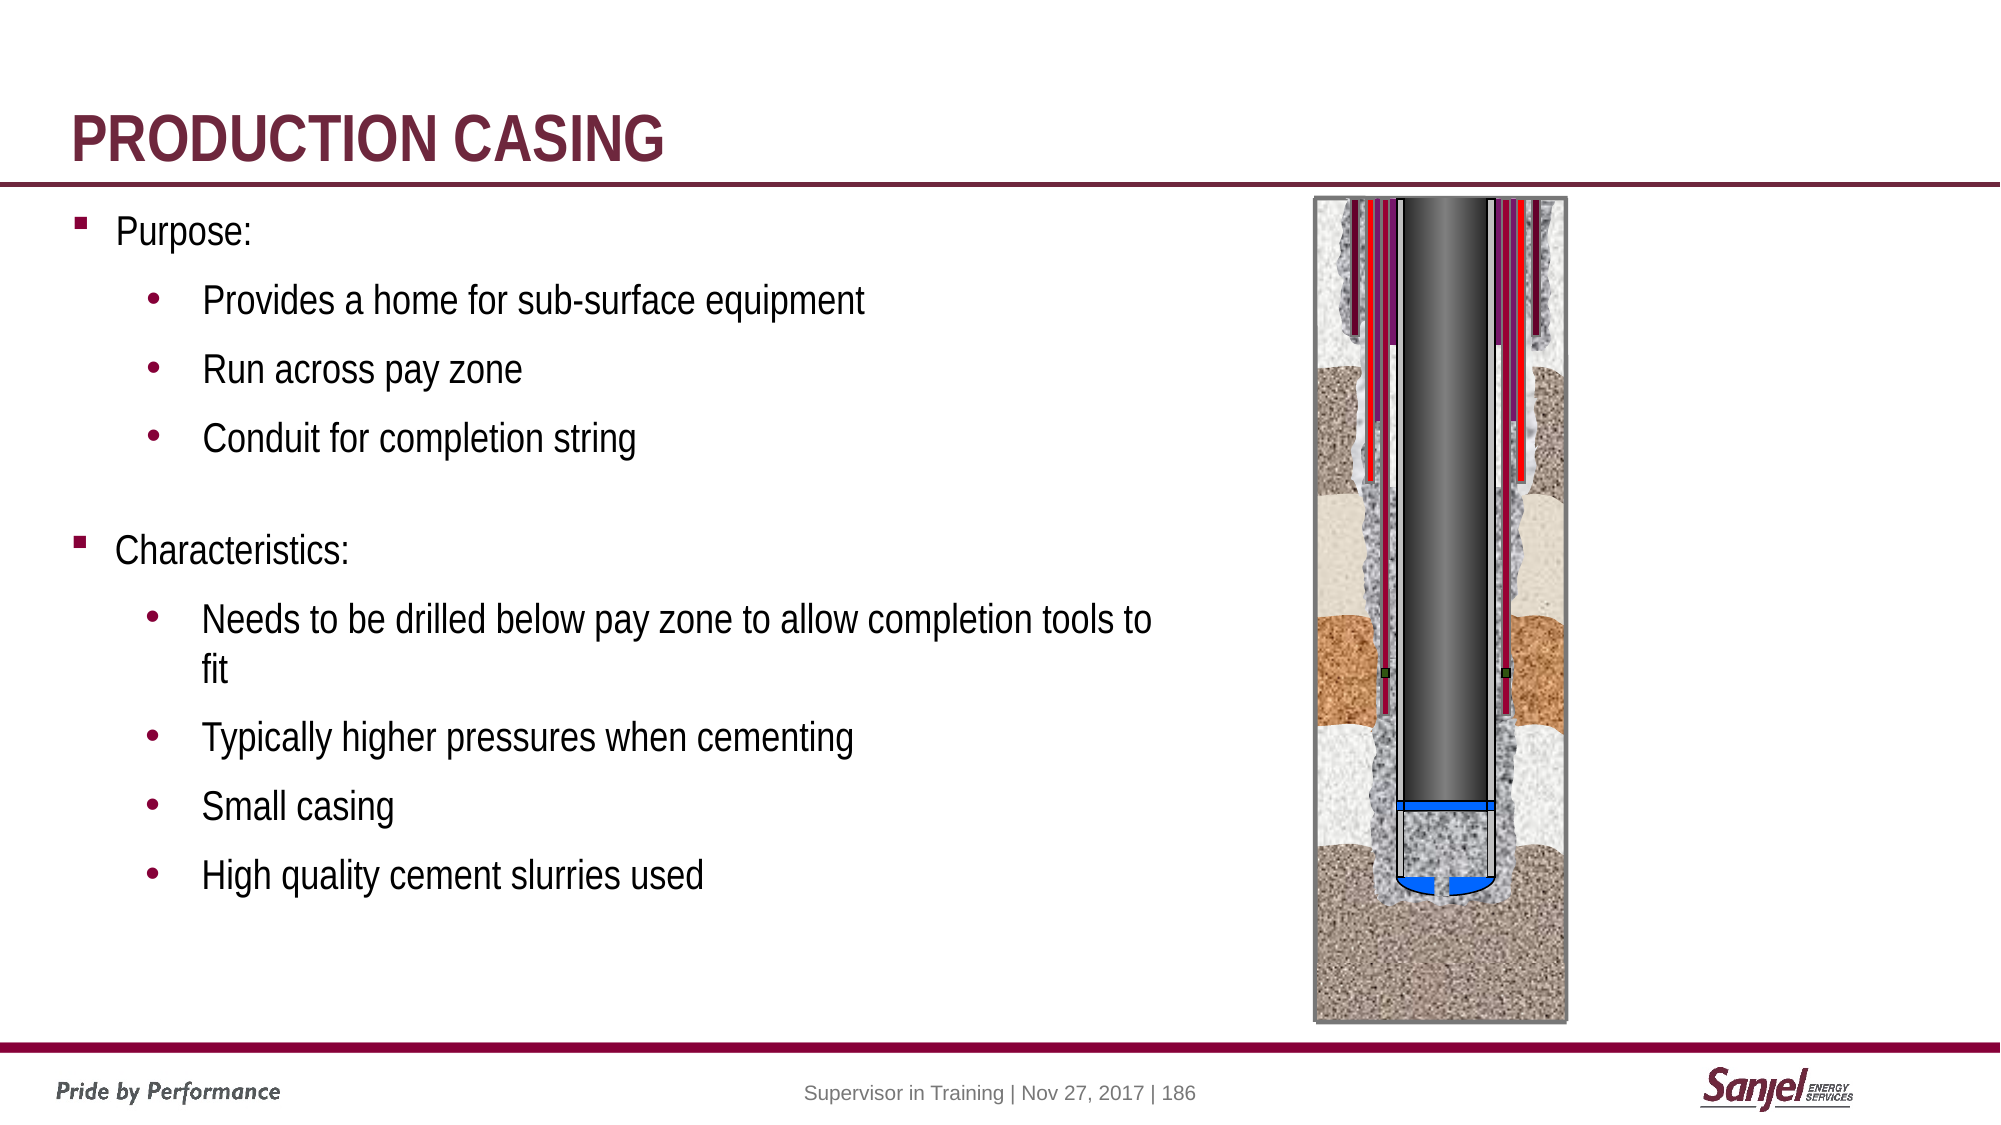

# Production Casing
Purpose:
Provides a home for sub-surface equipment
Run across pay zone
Conduit for completion string

Characteristics:
Needs to be drilled below pay zone to allow completion tools to fit
Typically higher pressures when cementing
Small casing
High quality cement slurries used